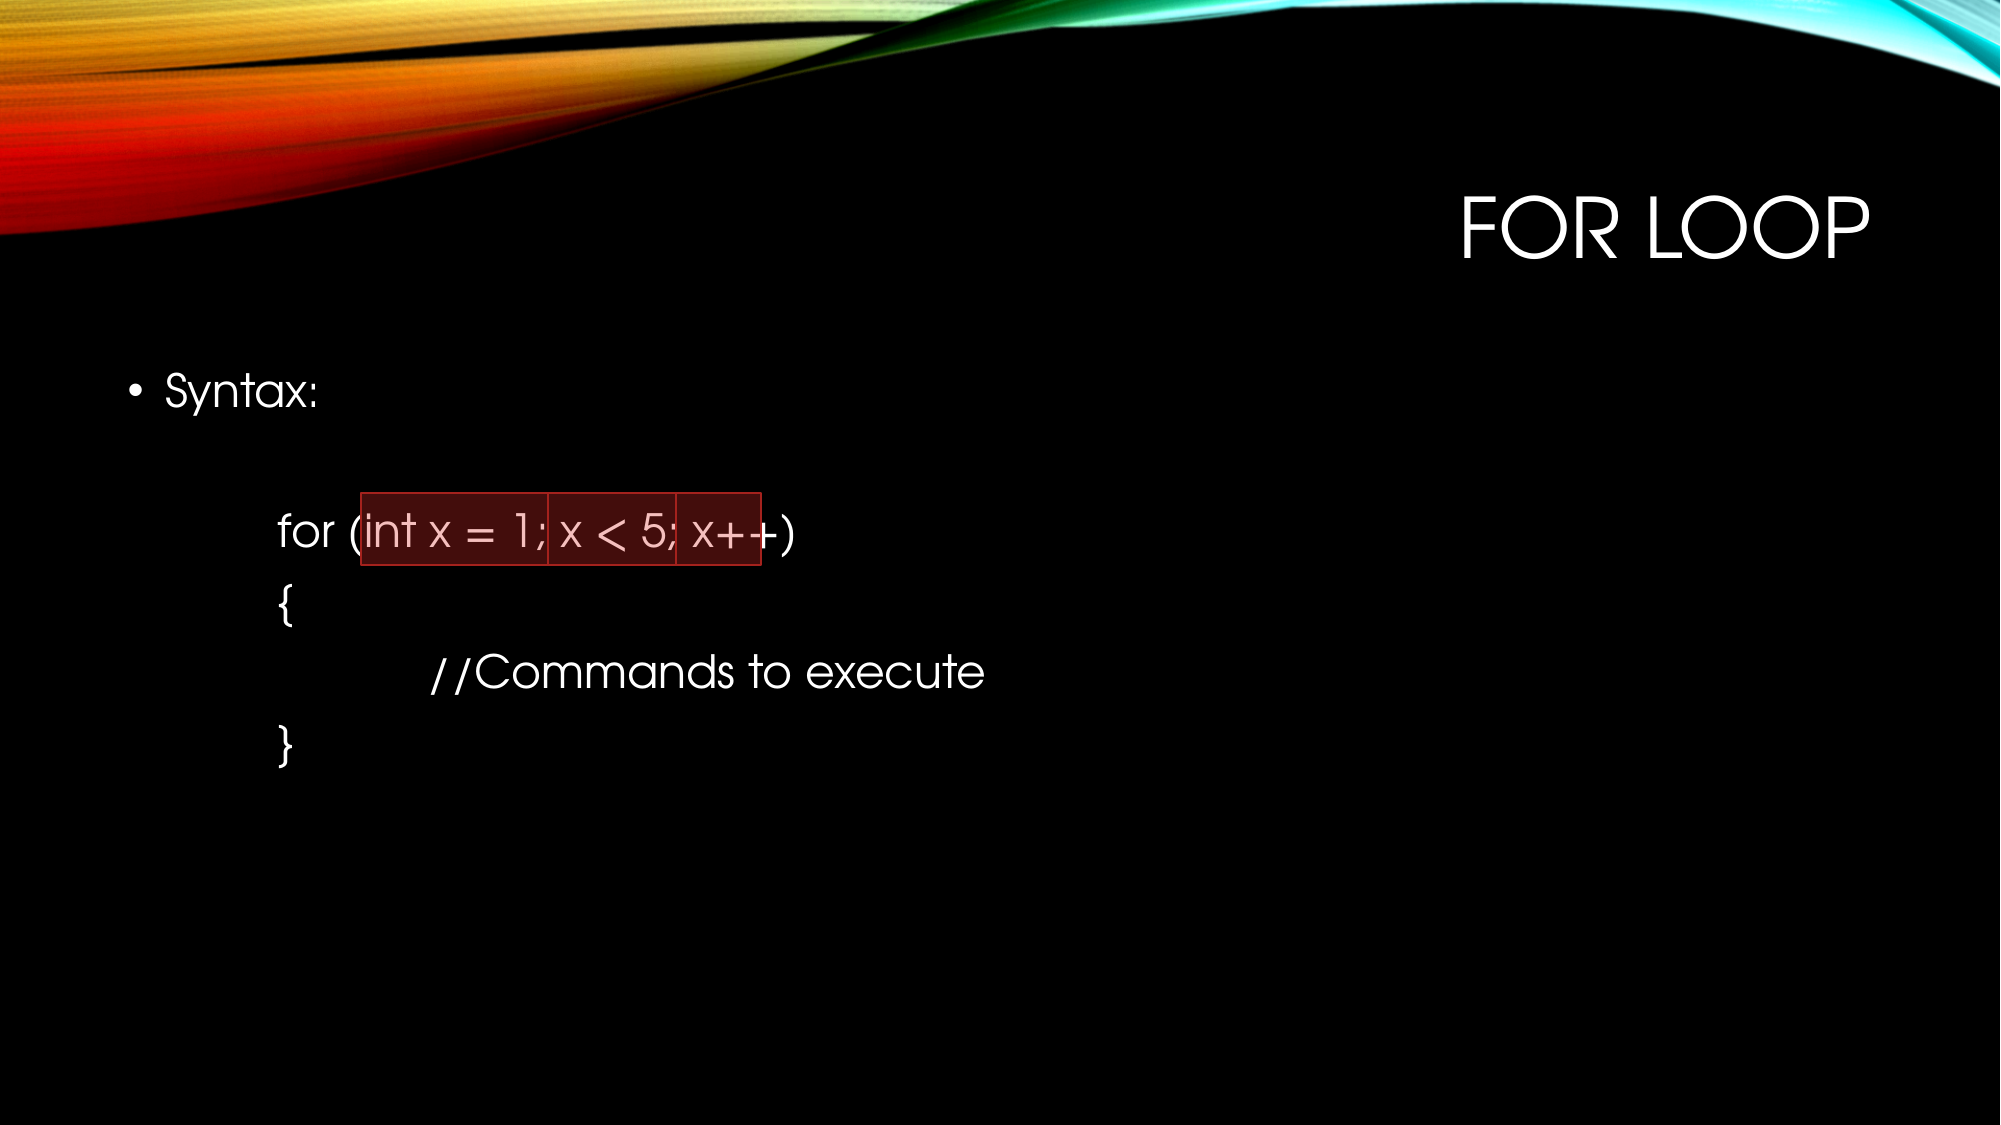

# For Loop
Syntax:

	for (int x = 1; x < 5; x++)
	{
		//Commands to execute
	}